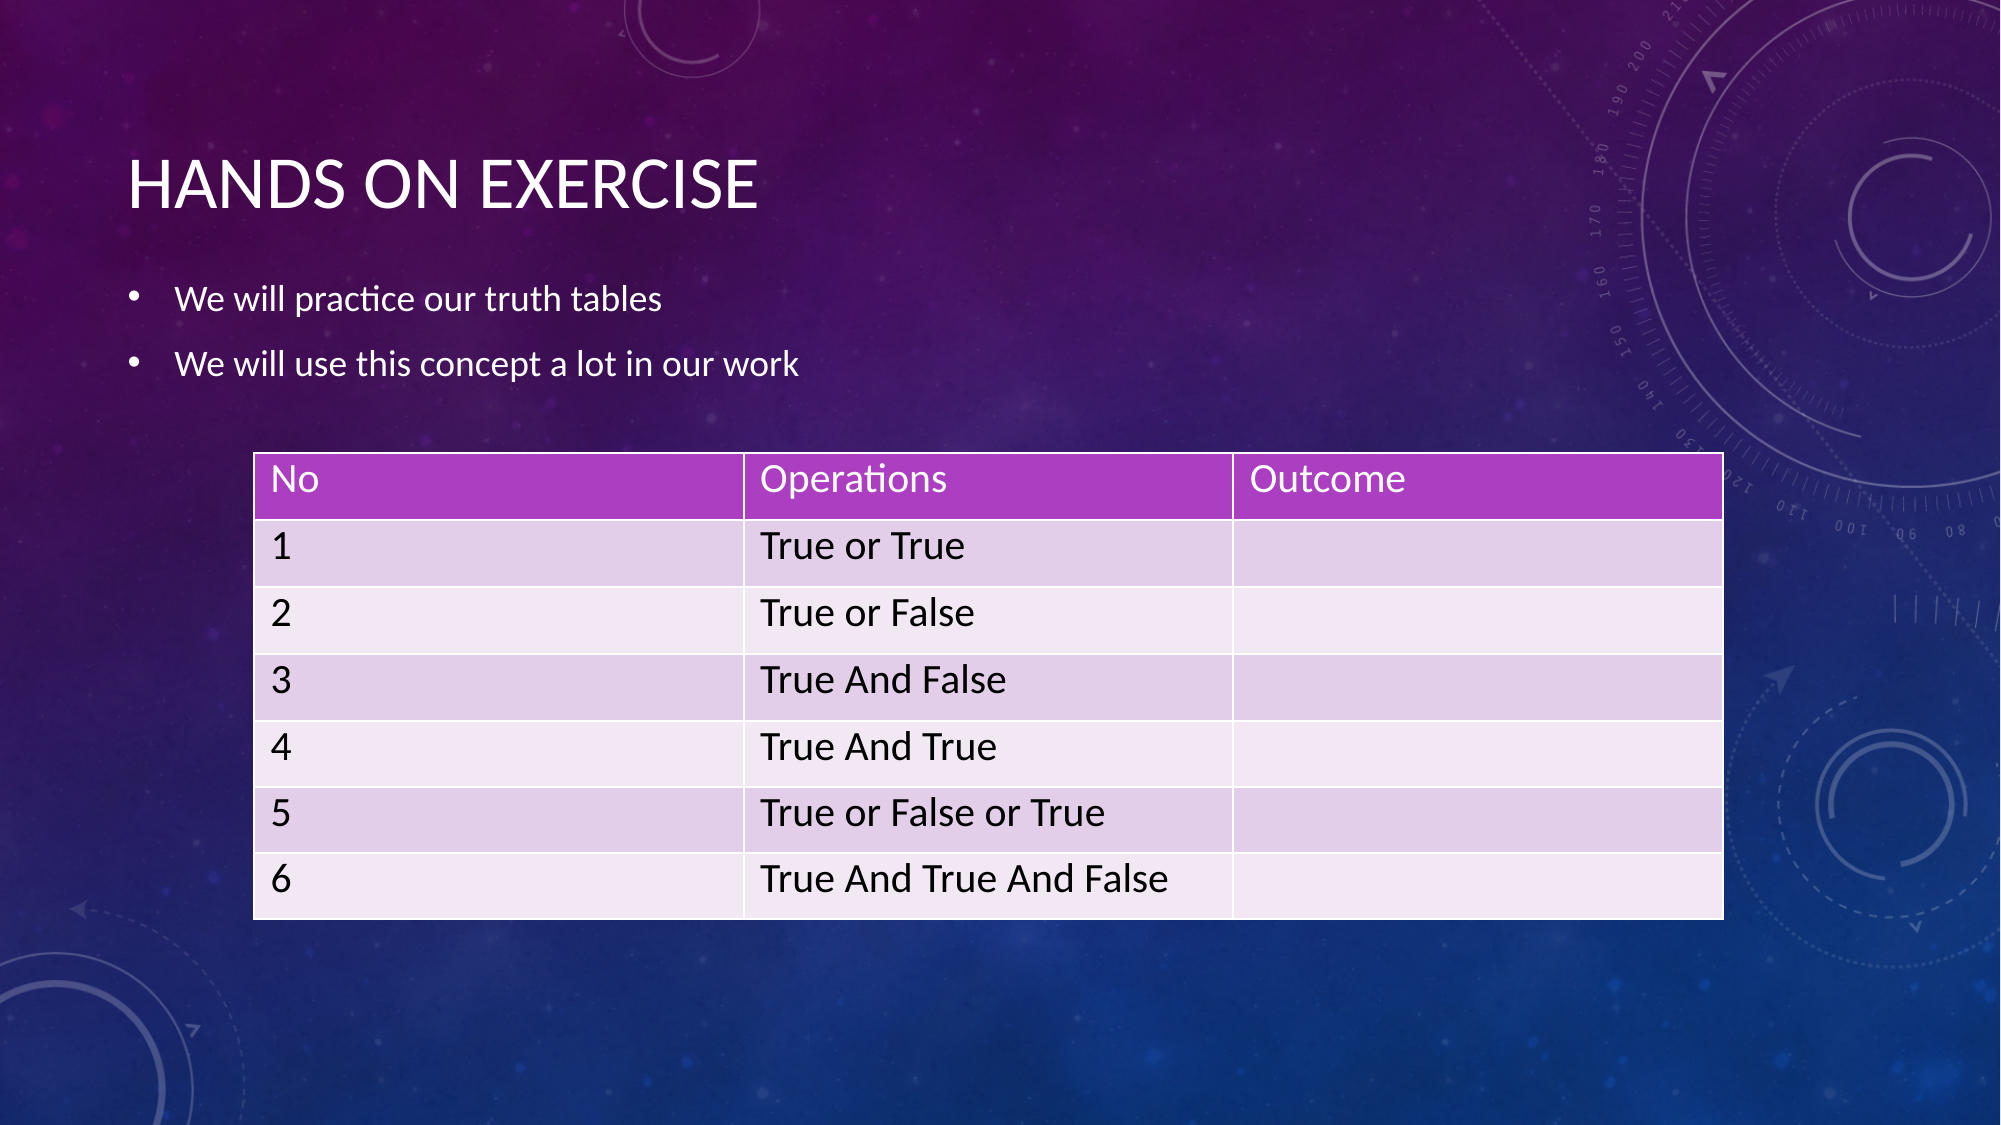

# Hands on Exercise
We will practice our truth tables
We will use this concept a lot in our work
| No | Operations | Outcome |
| --- | --- | --- |
| 1 | True or True |  |
| 2 | True or False |  |
| 3 | True And False |  |
| 4 | True And True |  |
| 5 | True or False or True |  |
| 6 | True And True And False |  |